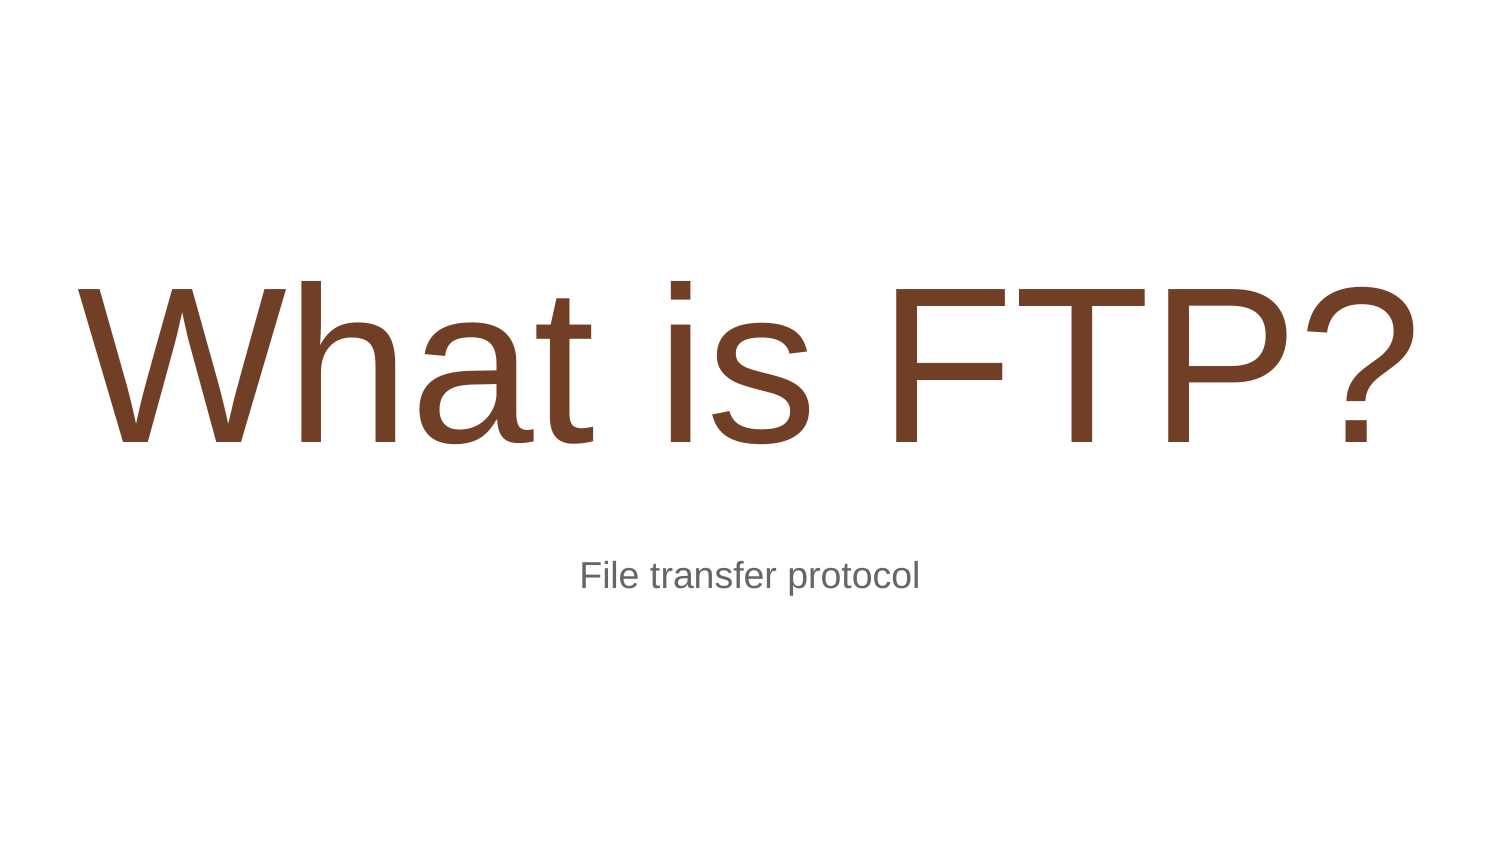

# What is FTP?
File transfer protocol